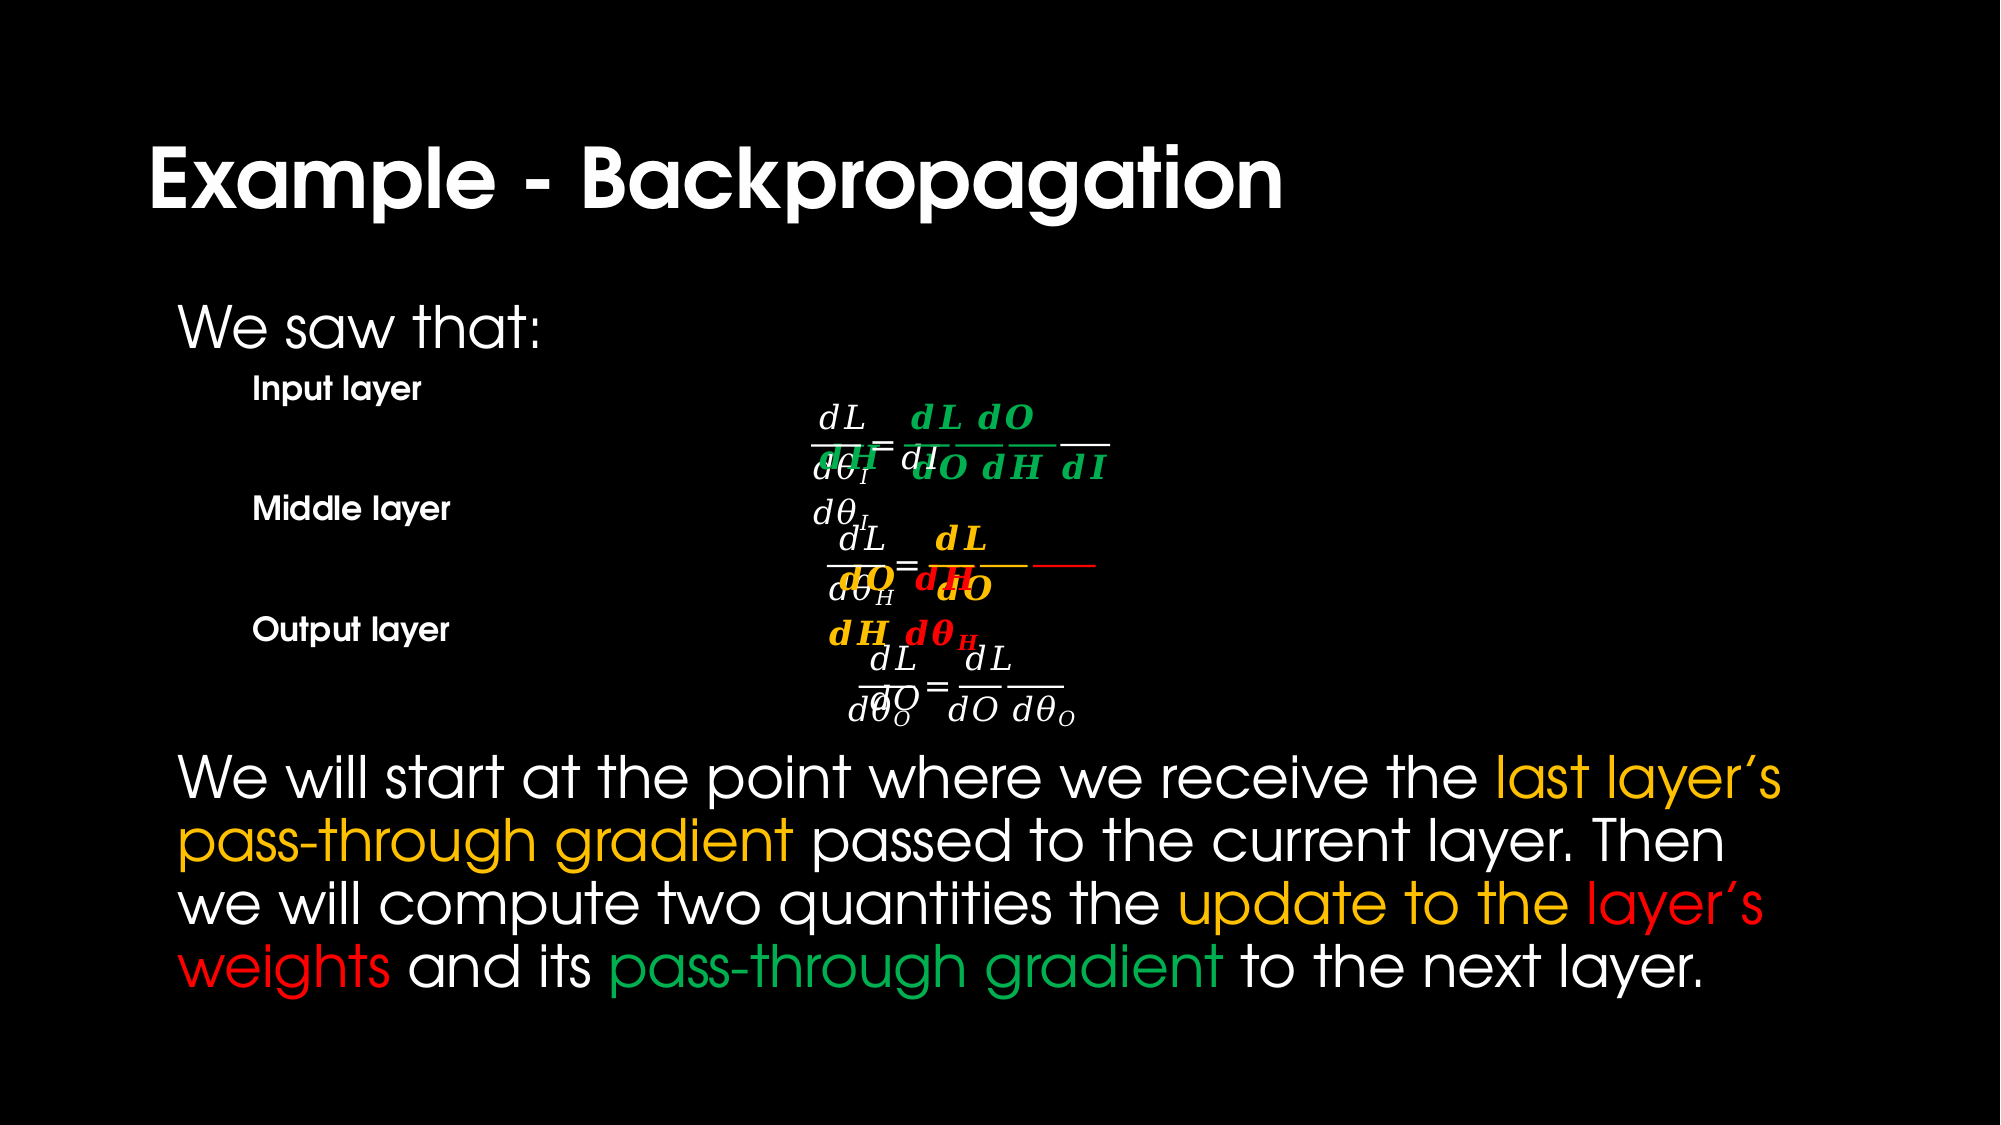

# Example - Backpropagation
We saw that:
Input layer
𝑑𝐿	𝒅𝑳 𝒅𝑶 𝒅𝑯 𝑑𝐼
=
𝑑𝜃𝐼	𝒅𝑶 𝒅𝑯 𝒅𝑰 𝑑𝜃𝐼

Middle layer
𝑑𝐿	𝒅𝑳 𝒅𝑶 𝒅𝑯
=
𝑑𝜃𝐻	𝒅𝑶 𝒅𝑯 𝒅𝜽𝑯

Output layer
𝑑𝐿	𝑑𝐿 𝑑𝑂
=
𝑑𝜃𝑂	𝑑𝑂 𝑑𝜃𝑂
We will start at the point where we receive the last layer’s pass-through gradient passed to the current layer. Then we will compute two quantities the update to the layer’s weights and its pass-through gradient to the next layer.